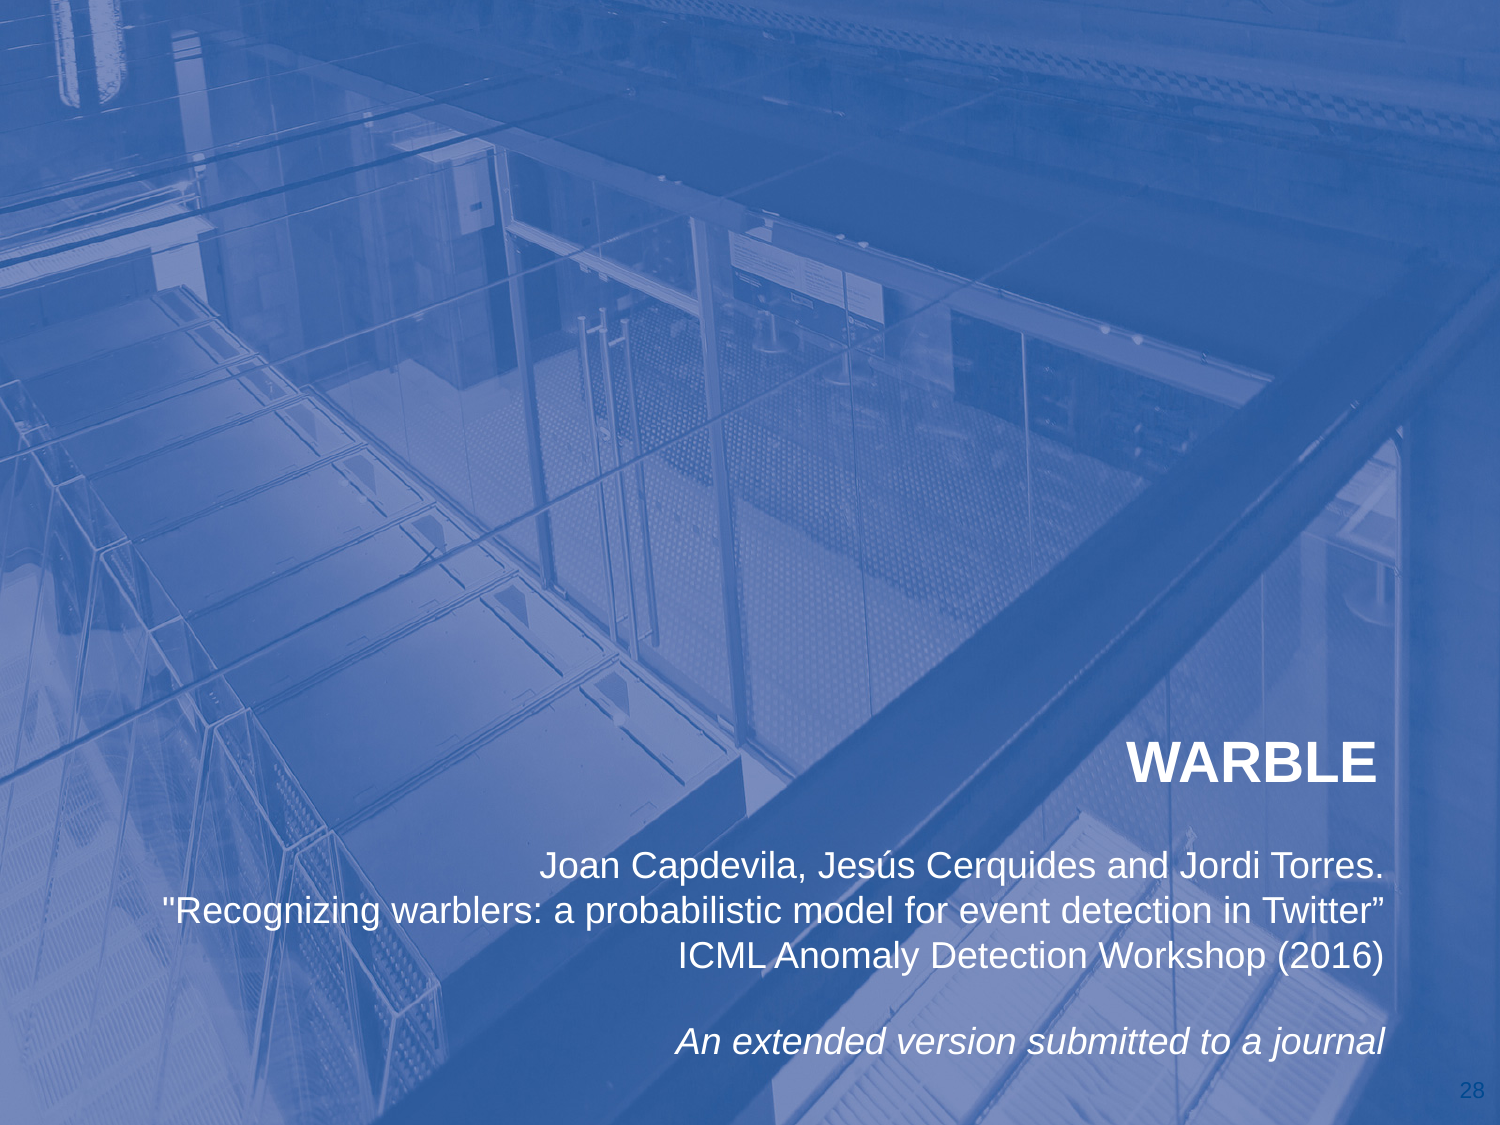

# WARBLE
Joan Capdevila, Jesús Cerquides and Jordi Torres.
 "Recognizing warblers: a probabilistic model for event detection in Twitter”
 ICML Anomaly Detection Workshop (2016)
An extended version submitted to a journal
28